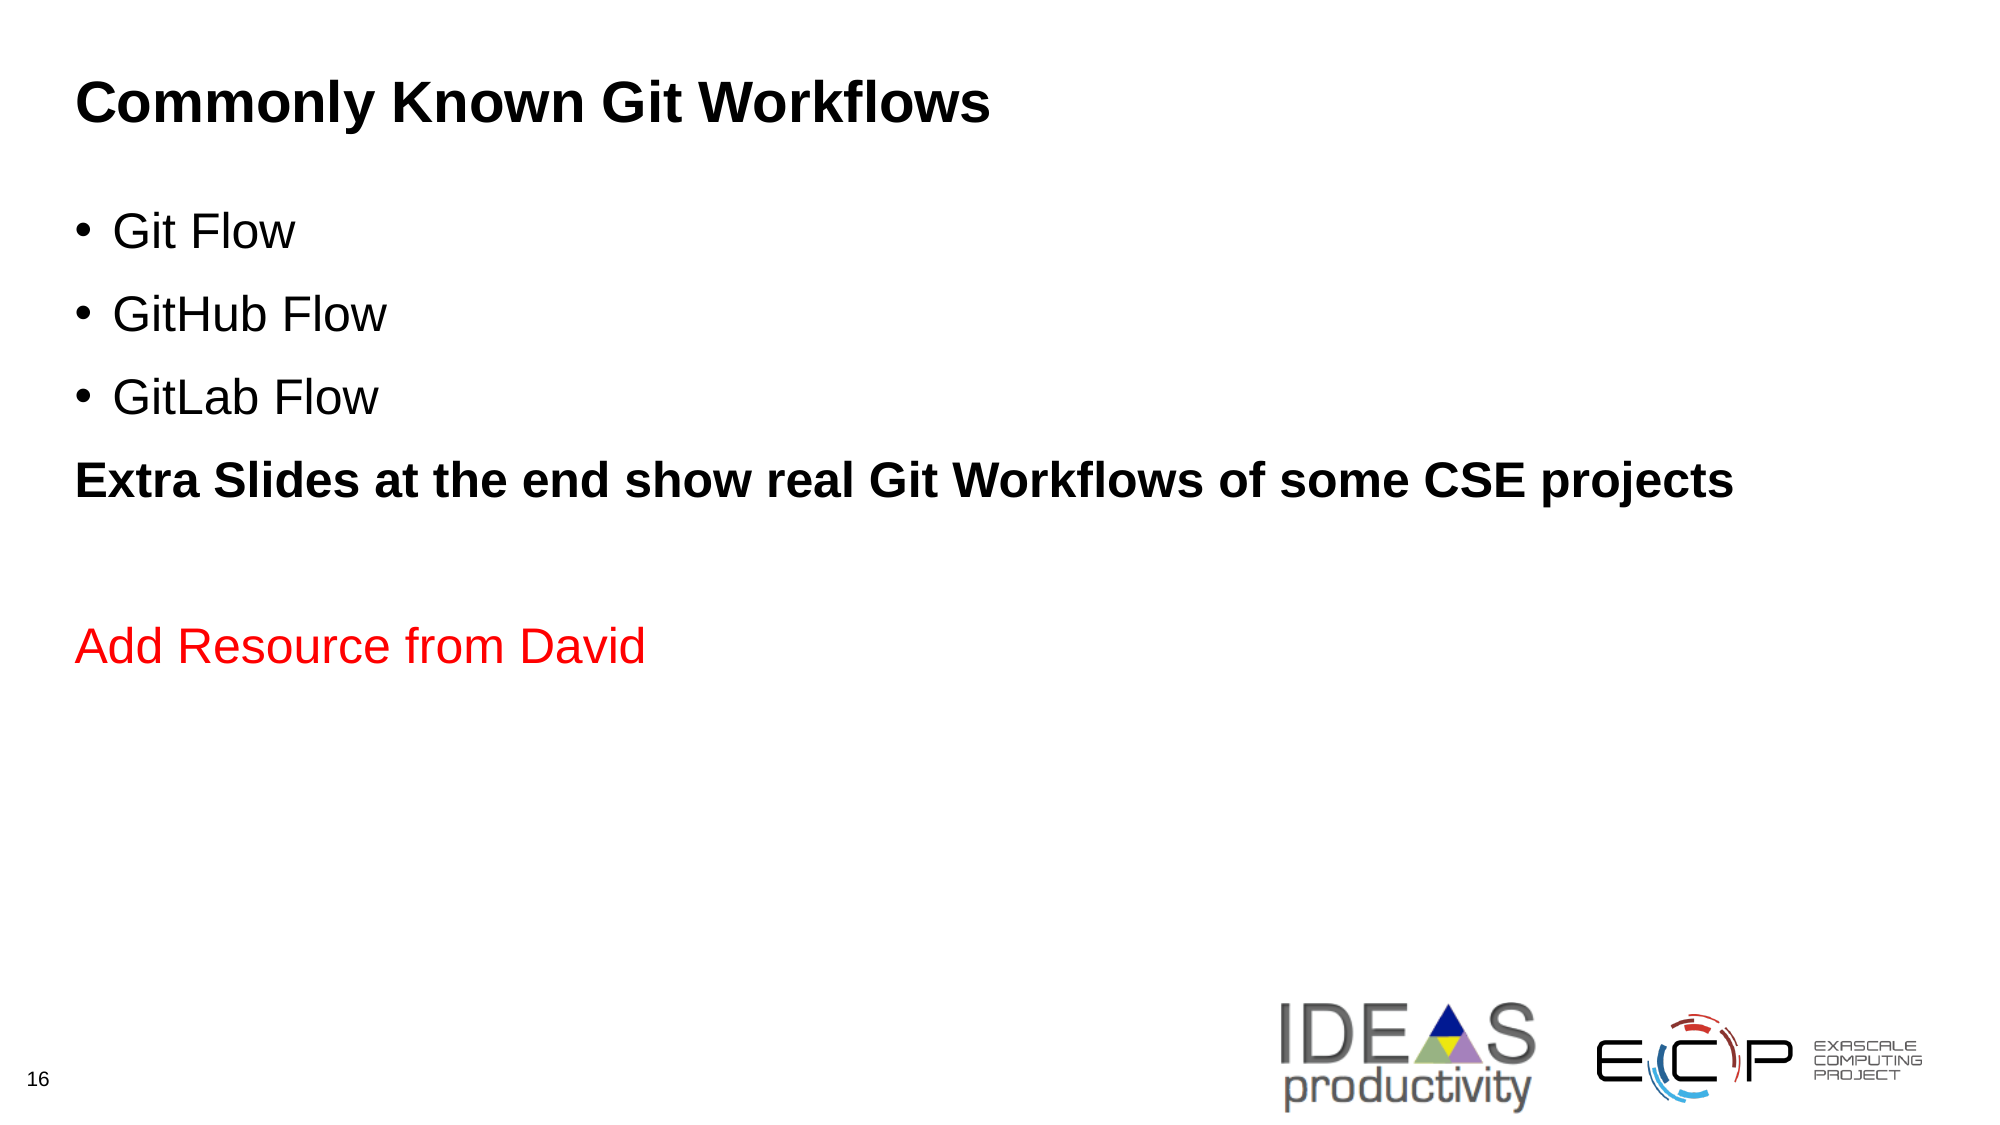

# Commonly Known Git Workflows
Git Flow
GitHub Flow
GitLab Flow
Extra Slides at the end show real Git Workflows of some CSE projects

Add Resource from David